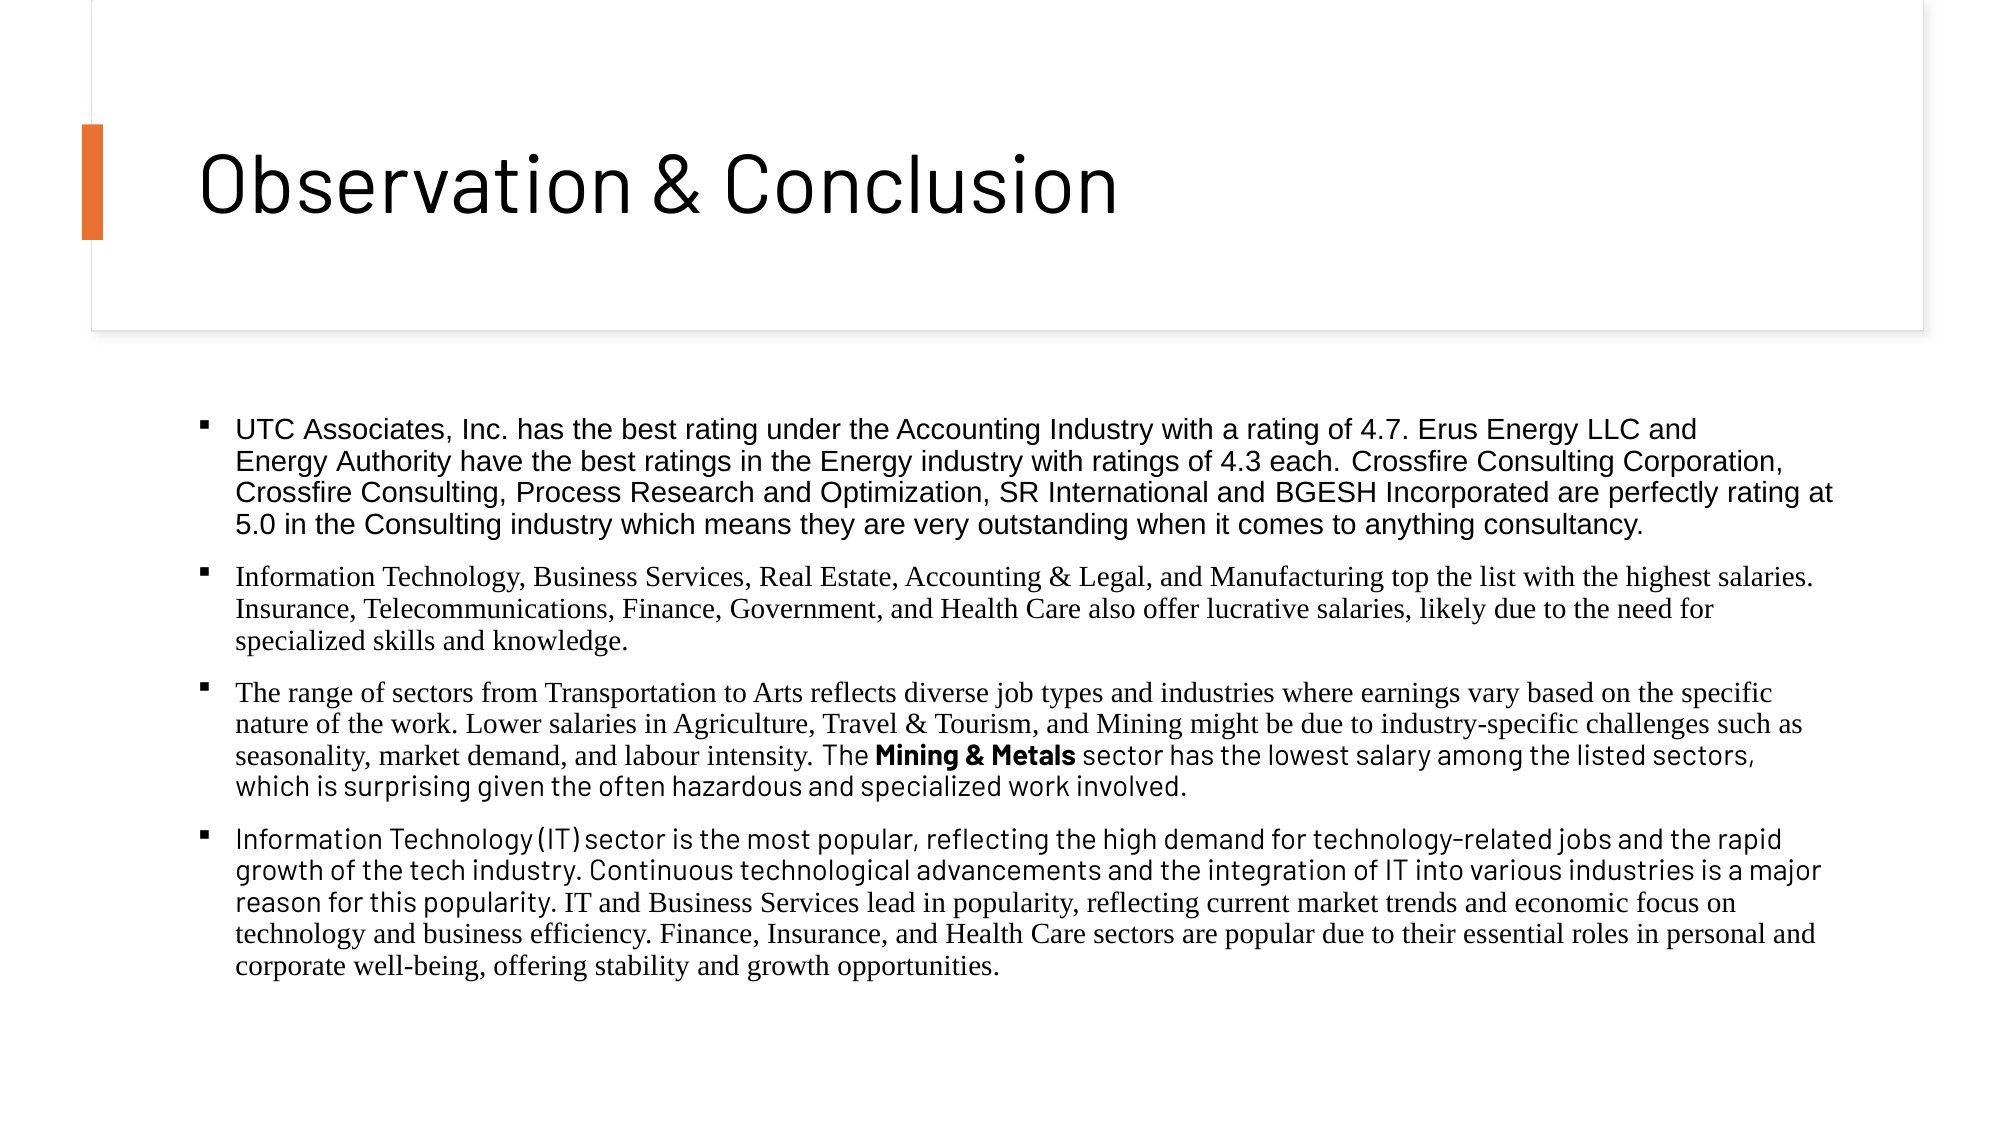

# Observation & Conclusion

UTC Associates, Inc. has the best rating under the Accounting Industry with a rating of 4.7. Erus Energy LLC and Energy Authority have the best ratings in the Energy industry with ratings of 4.3 each. Crossfire Consulting Corporation, Crossfire Consulting, Process Research and Optimization, SR International and BGESH Incorporated are perfectly rating at 5.0 in the Consulting industry which means they are very outstanding when it comes to anything consultancy.
Information Technology, Business Services, Real Estate, Accounting & Legal, and Manufacturing top the list with the highest salaries. Insurance, Telecommunications, Finance, Government, and Health Care also offer lucrative salaries, likely due to the need for specialized skills and knowledge.
The range of sectors from Transportation to Arts reflects diverse job types and industries where earnings vary based on the specific nature of the work. Lower salaries in Agriculture, Travel & Tourism, and Mining might be due to industry-specific challenges such as seasonality, market demand, and labour intensity. The Mining & Metals sector has the lowest salary among the listed sectors, which is surprising given the often hazardous and specialized work involved.
Information Technology (IT) sector is the most popular, reflecting the high demand for technology-related jobs and the rapid growth of the tech industry. Continuous technological advancements and the integration of IT into various industries is a major reason for this popularity. IT and Business Services lead in popularity, reflecting current market trends and economic focus on technology and business efficiency. Finance, Insurance, and Health Care sectors are popular due to their essential roles in personal and corporate well-being, offering stability and growth opportunities.